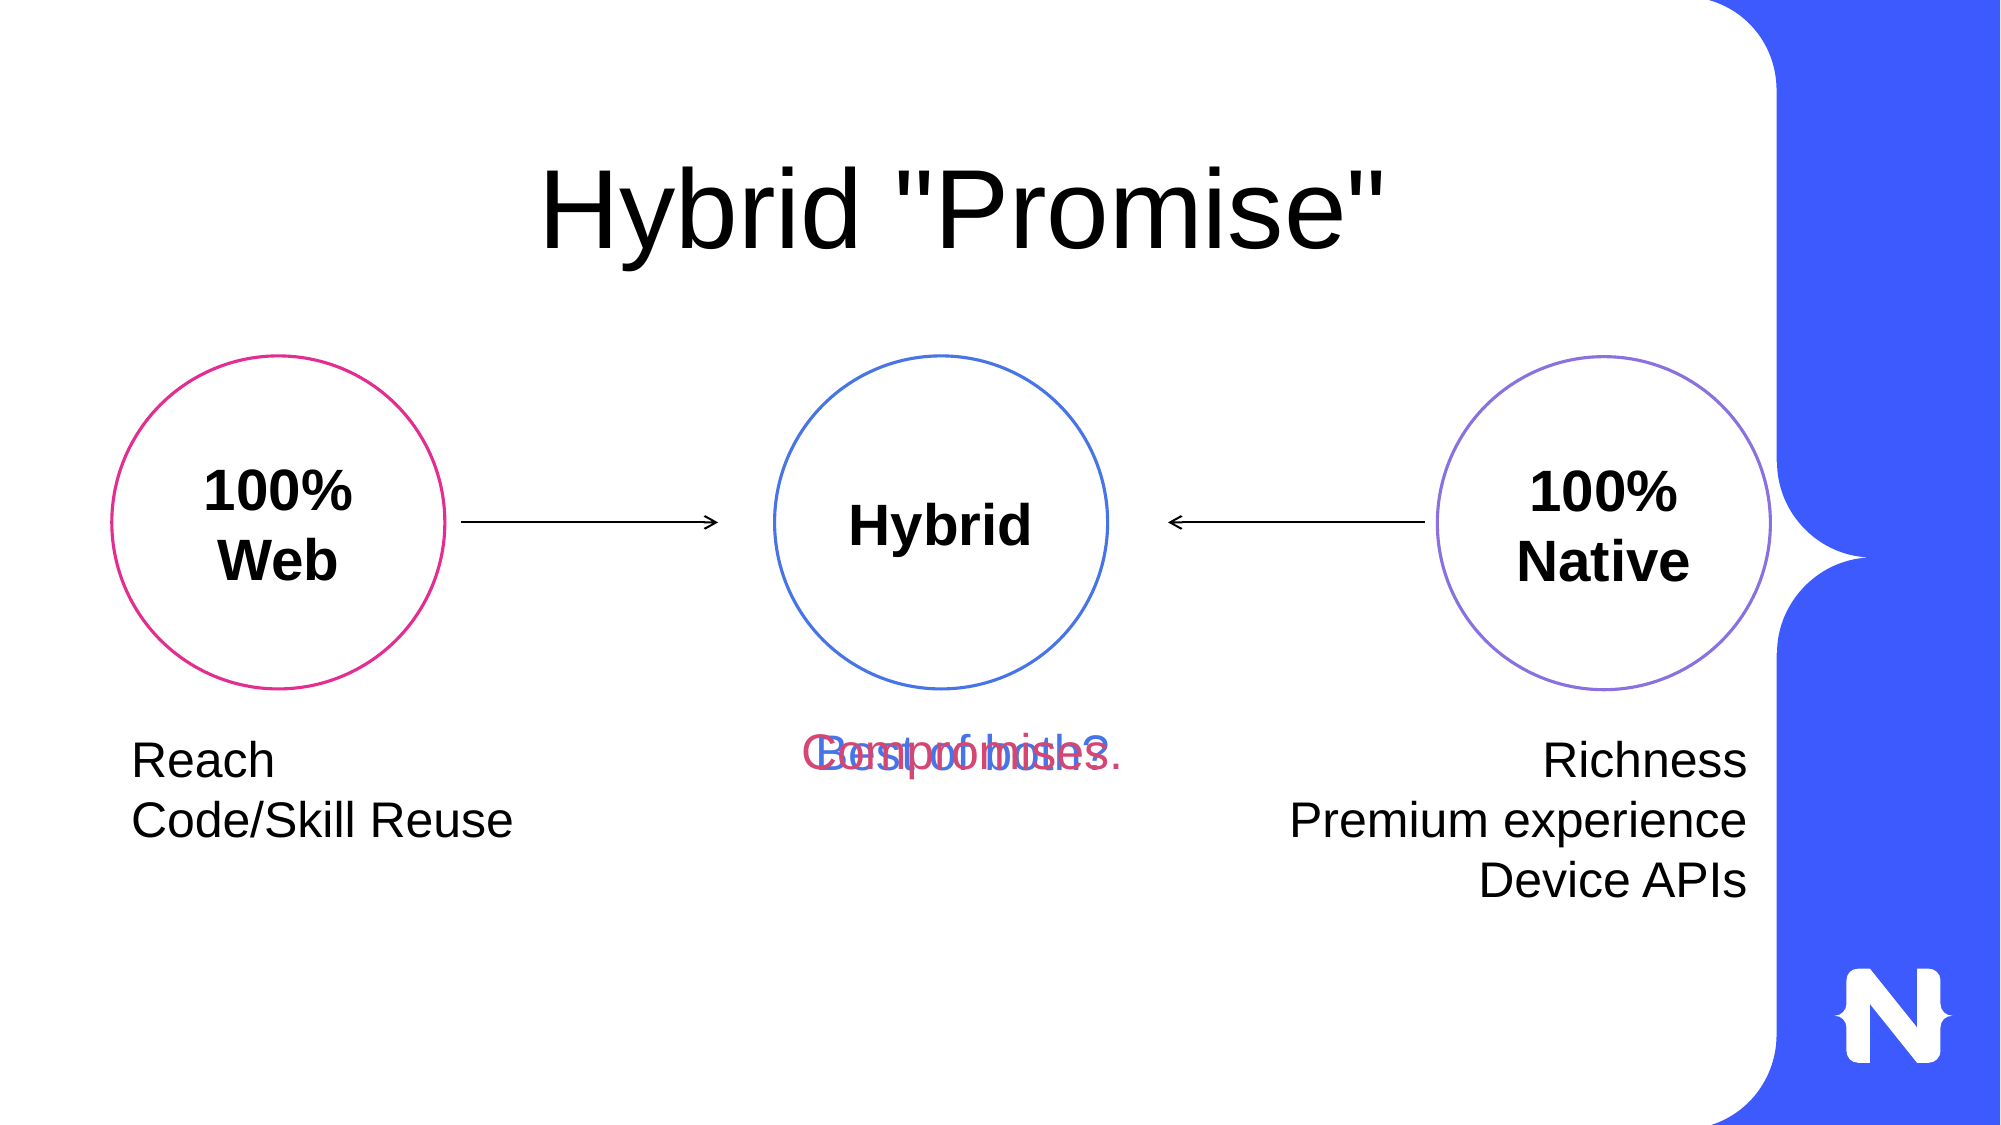

Hybrid "Promise"
100% Web
Hybrid
100% Native
Compromises.
Best of both?
Reach
Code/Skill Reuse
Richness
Premium experience
Device APIs